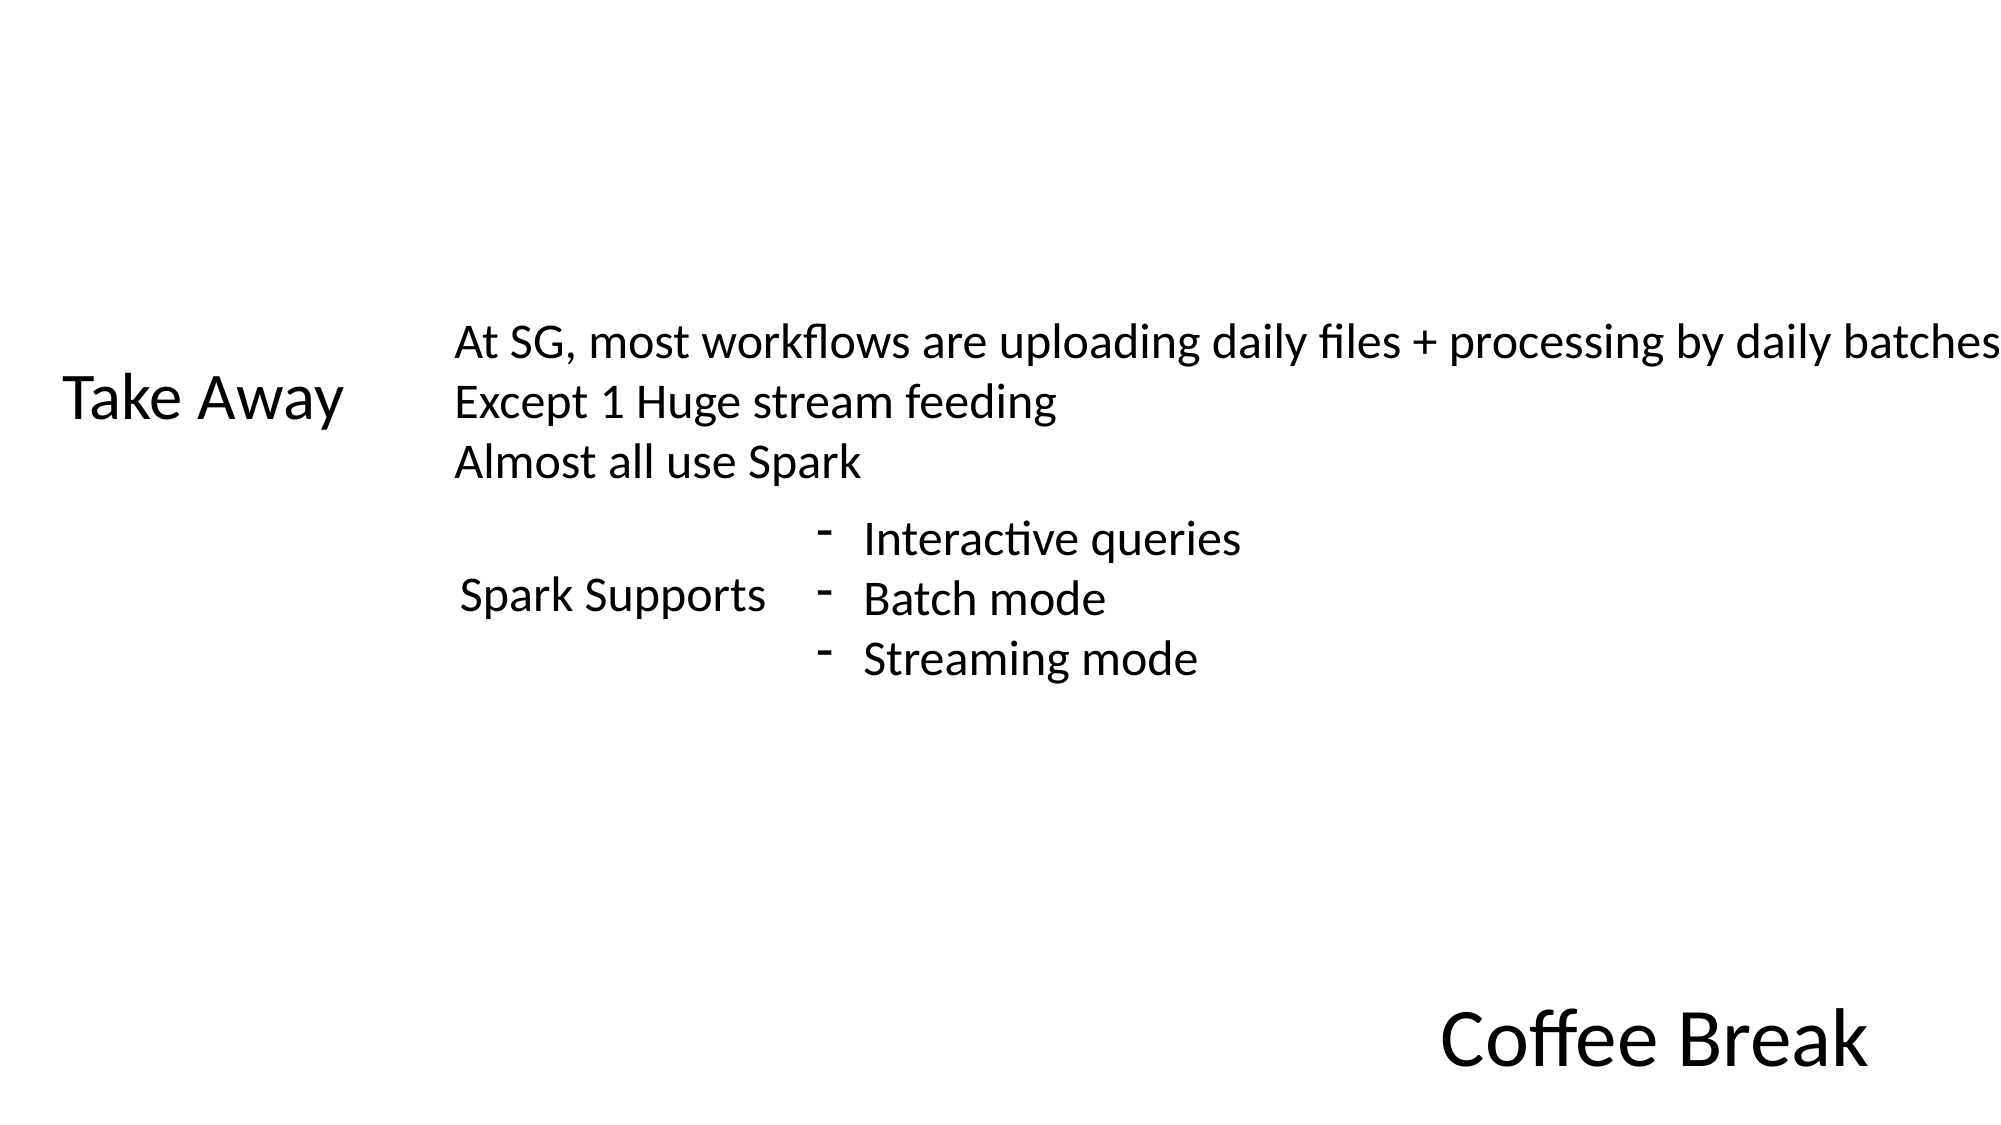

At SG, most workflows are uploading daily files + processing by daily batches
Except 1 Huge stream feeding
Almost all use Spark
Take Away
Interactive queries
Batch mode
Streaming mode
Spark Supports
Coffee Break